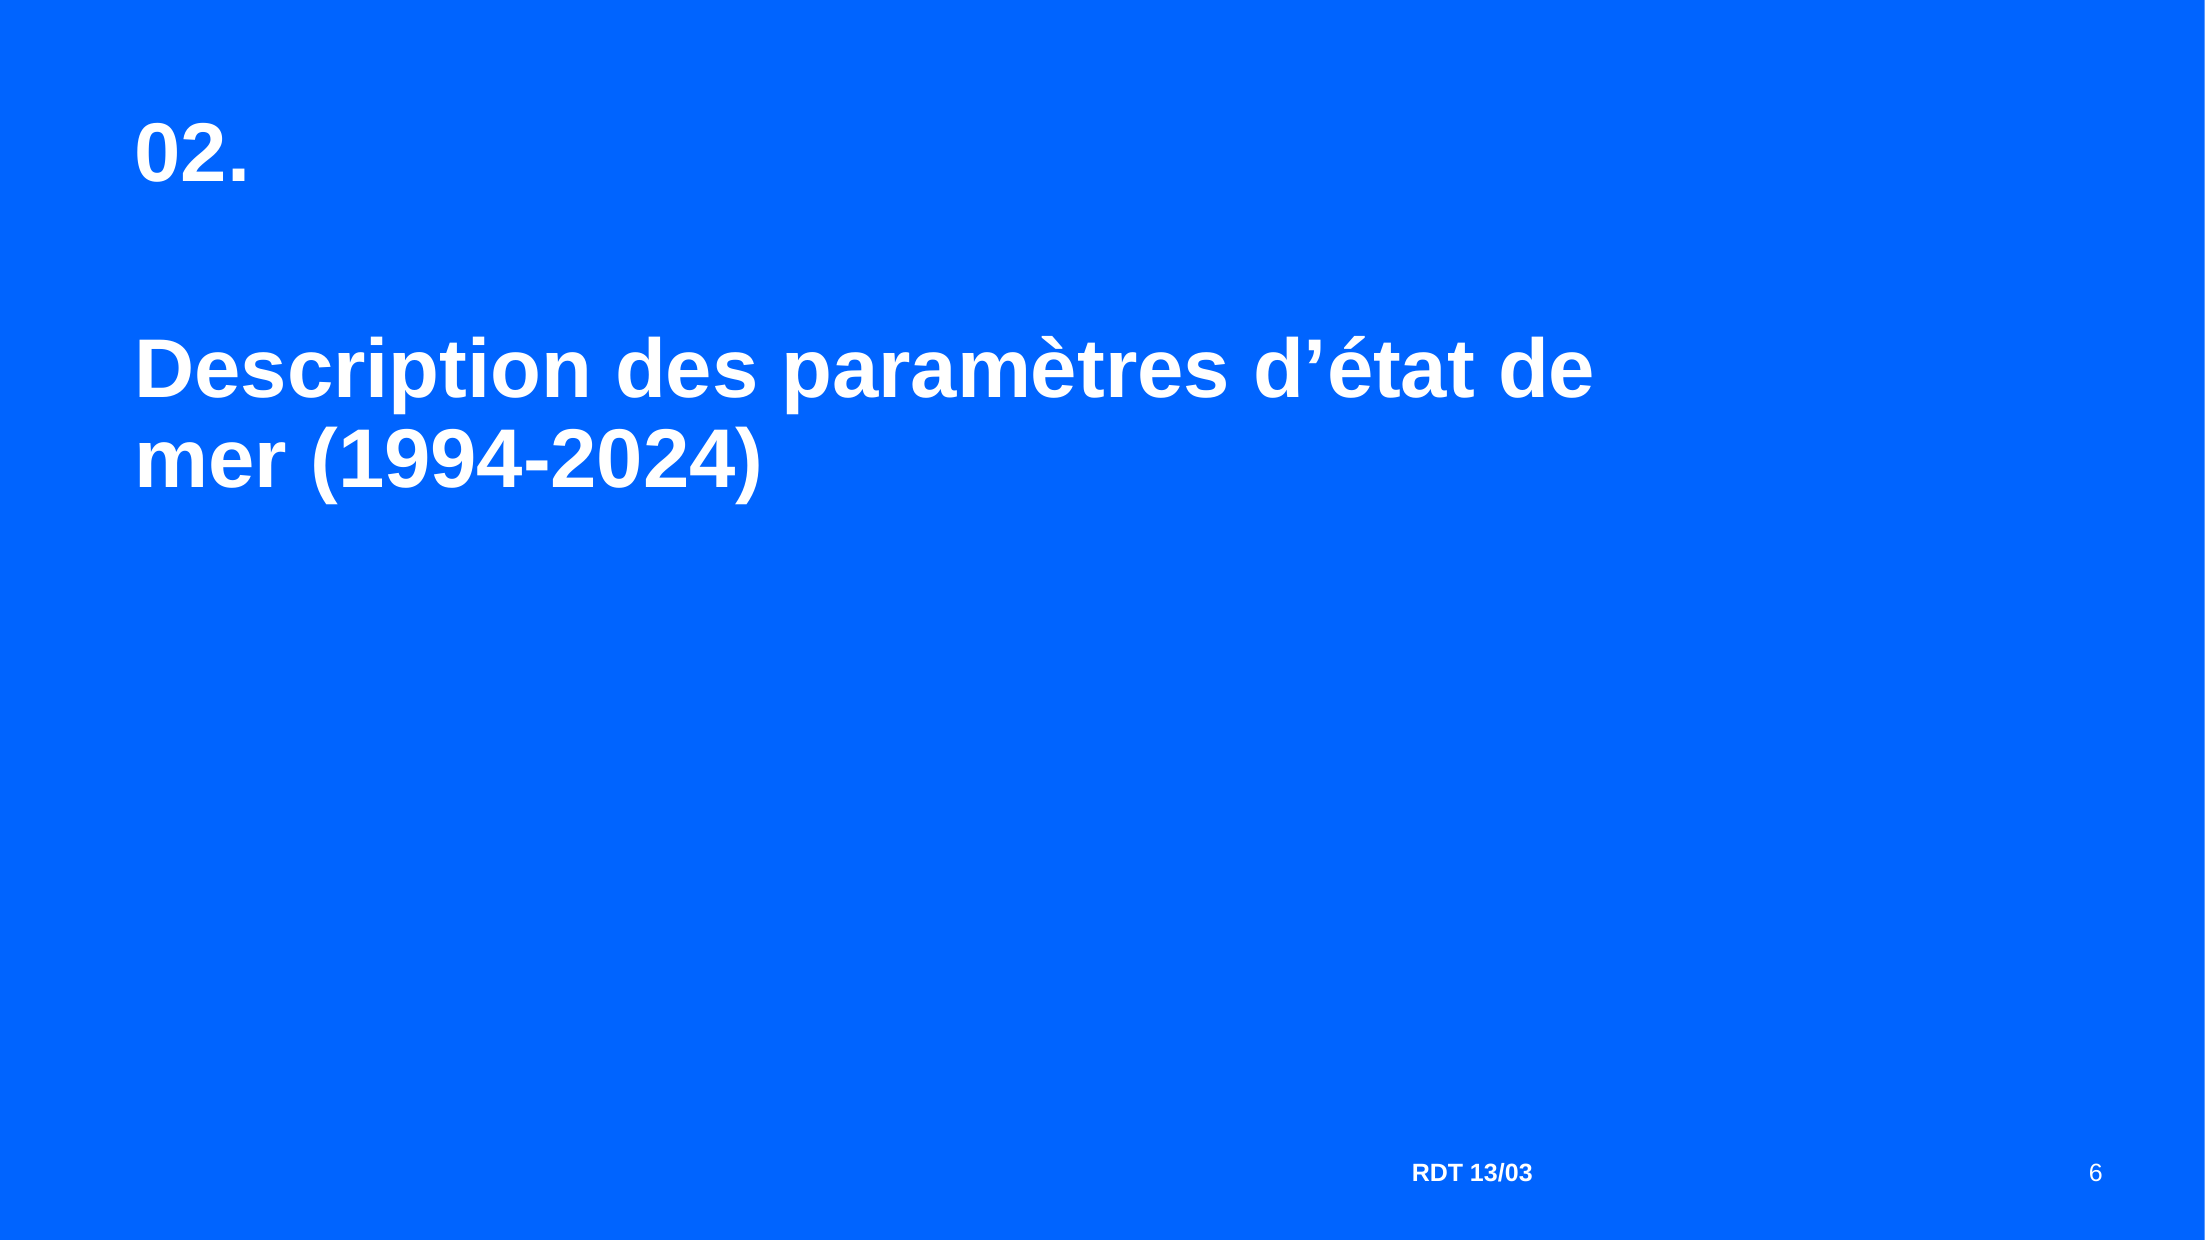

02.
# Description des paramètres d’état de mer (1994-2024)
RDT 13/03